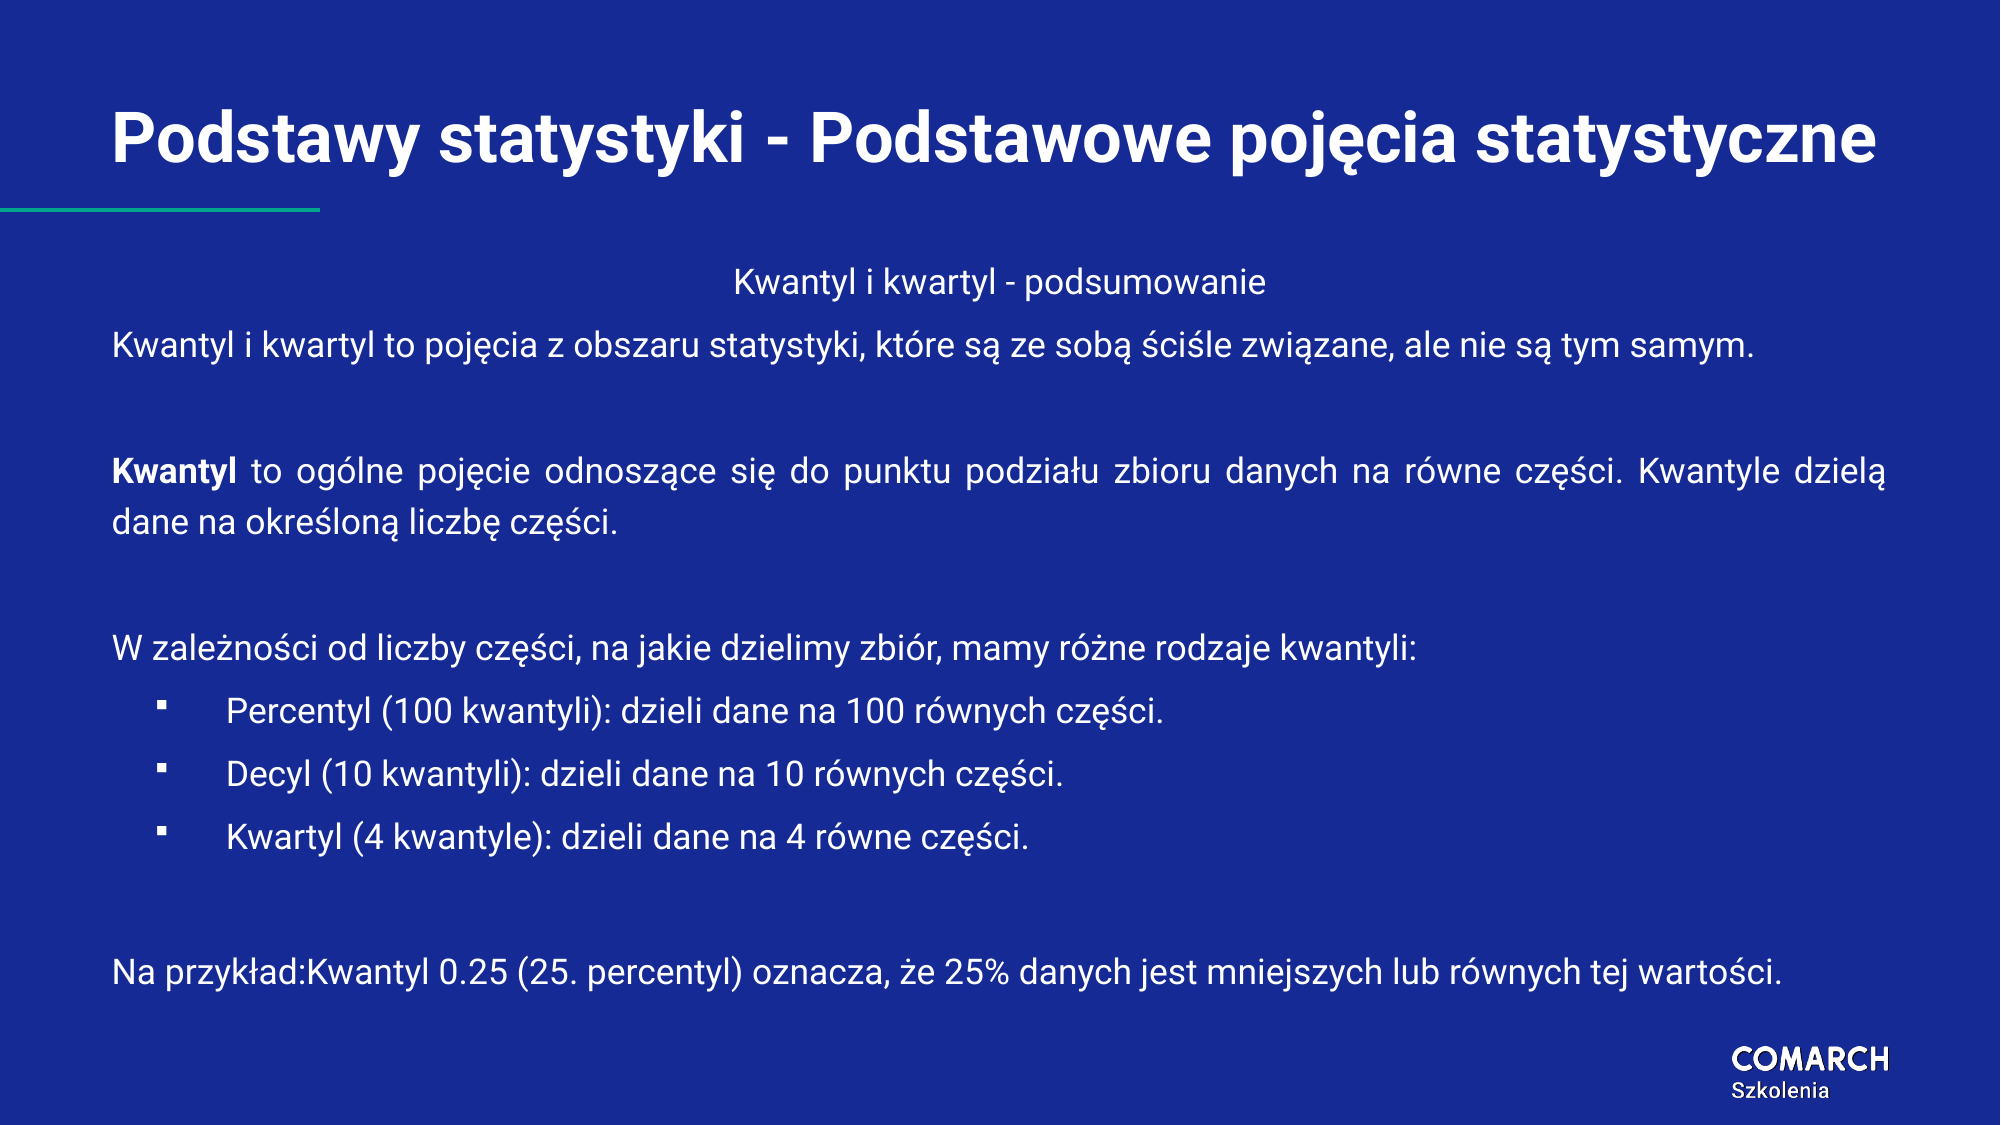

# Podstawy statystyki - Podstawowe pojęcia statystyczne
Kwantyl i kwartyl - podsumowanie
Kwantyl i kwartyl to pojęcia z obszaru statystyki, które są ze sobą ściśle związane, ale nie są tym samym.

Kwantyl to ogólne pojęcie odnoszące się do punktu podziału zbioru danych na równe części. Kwantyle dzielą dane na określoną liczbę części.

W zależności od liczby części, na jakie dzielimy zbiór, mamy różne rodzaje kwantyli:
Percentyl (100 kwantyli): dzieli dane na 100 równych części.
Decyl (10 kwantyli): dzieli dane na 10 równych części.
Kwartyl (4 kwantyle): dzieli dane na 4 równe części.

Na przykład:Kwantyl 0.25 (25. percentyl) oznacza, że 25% danych jest mniejszych lub równych tej wartości.